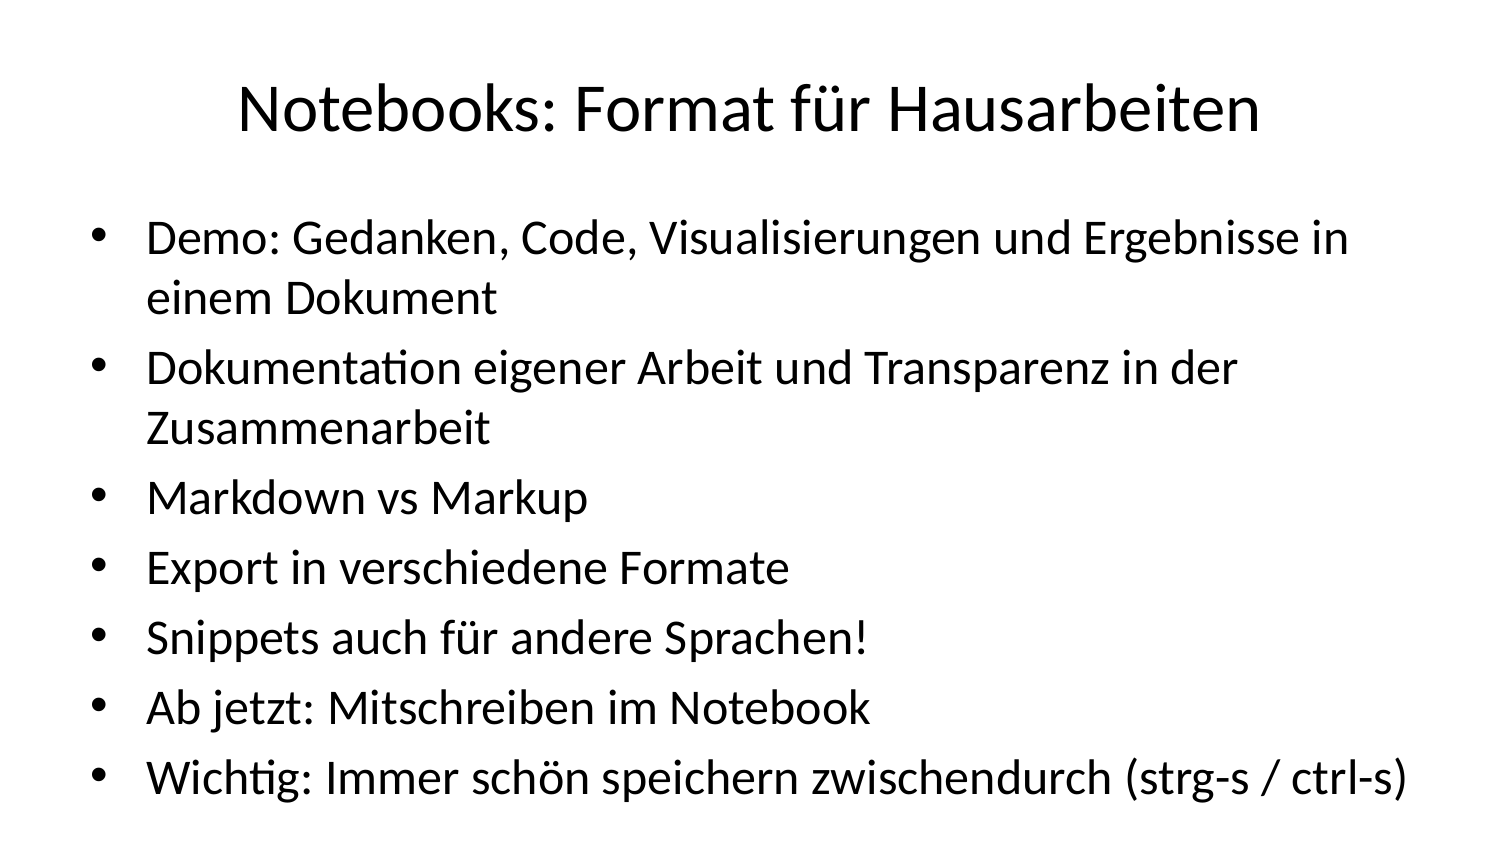

# Notebooks: Format für Hausarbeiten
Demo: Gedanken, Code, Visualisierungen und Ergebnisse in einem Dokument
Dokumentation eigener Arbeit und Transparenz in der Zusammenarbeit
Markdown vs Markup
Export in verschiedene Formate
Snippets auch für andere Sprachen!
Ab jetzt: Mitschreiben im Notebook
Wichtig: Immer schön speichern zwischendurch (strg-s / ctrl-s)